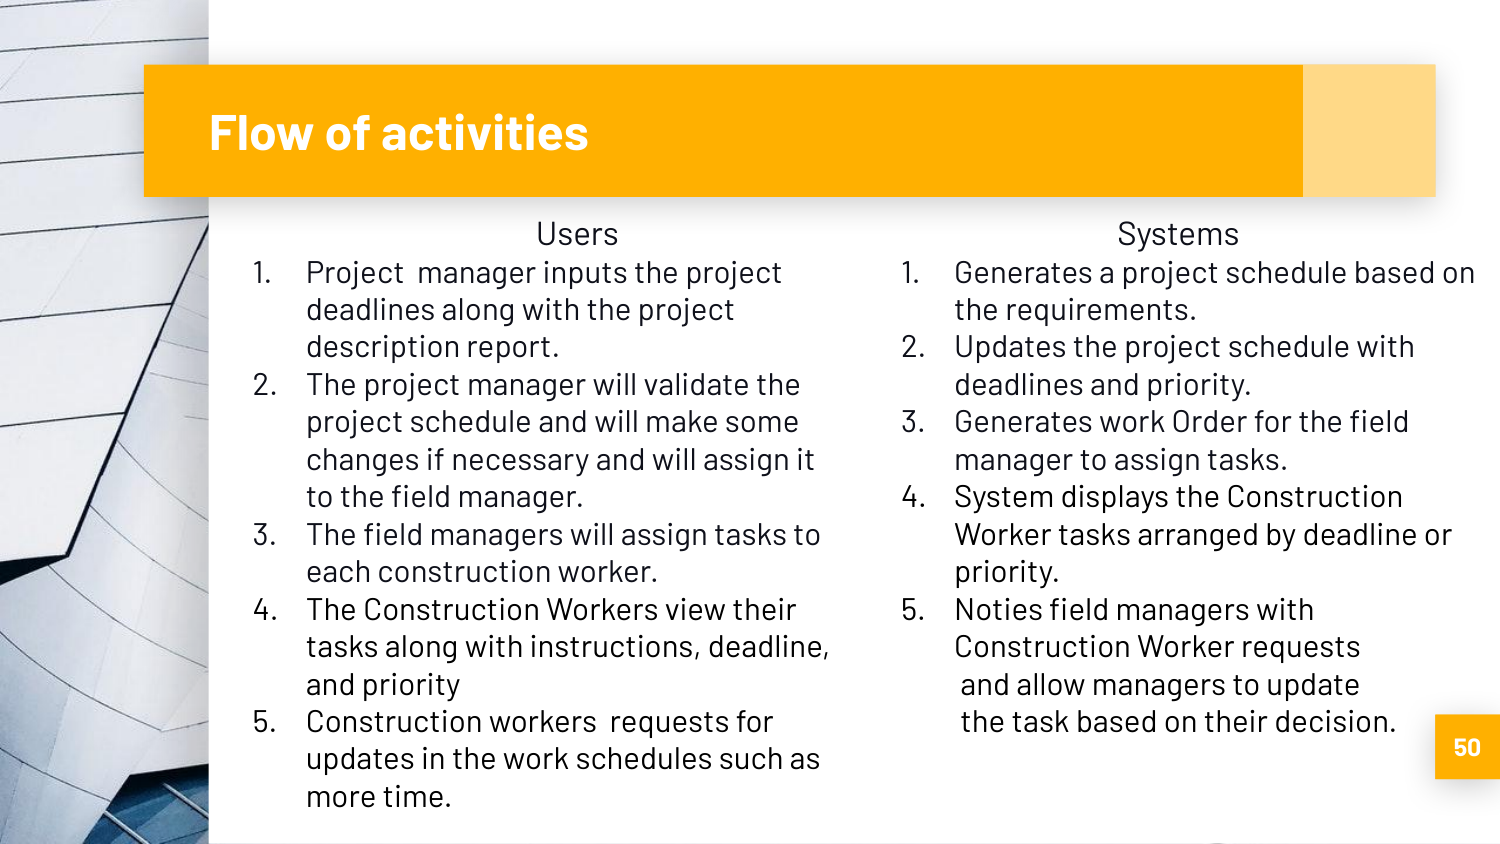

# Flow of activities
Systems
Generates a project schedule based on the requirements.
Updates the project schedule with deadlines and priority.
Generates work Order for the field manager to assign tasks.
System displays the Construction Worker tasks arranged by deadline or priority.
Noties field managers with Construction Worker requests
 and allow managers to update
 the task based on their decision.

Users
Project  manager inputs the project deadlines along with the project description report.
The project manager will validate the project schedule and will make some changes if necessary and will assign it to the field manager.
The field managers will assign tasks to each construction worker.
The Construction Workers view their tasks along with instructions, deadline, and priority
Construction workers  requests for updates in the work schedules such as more time.
50